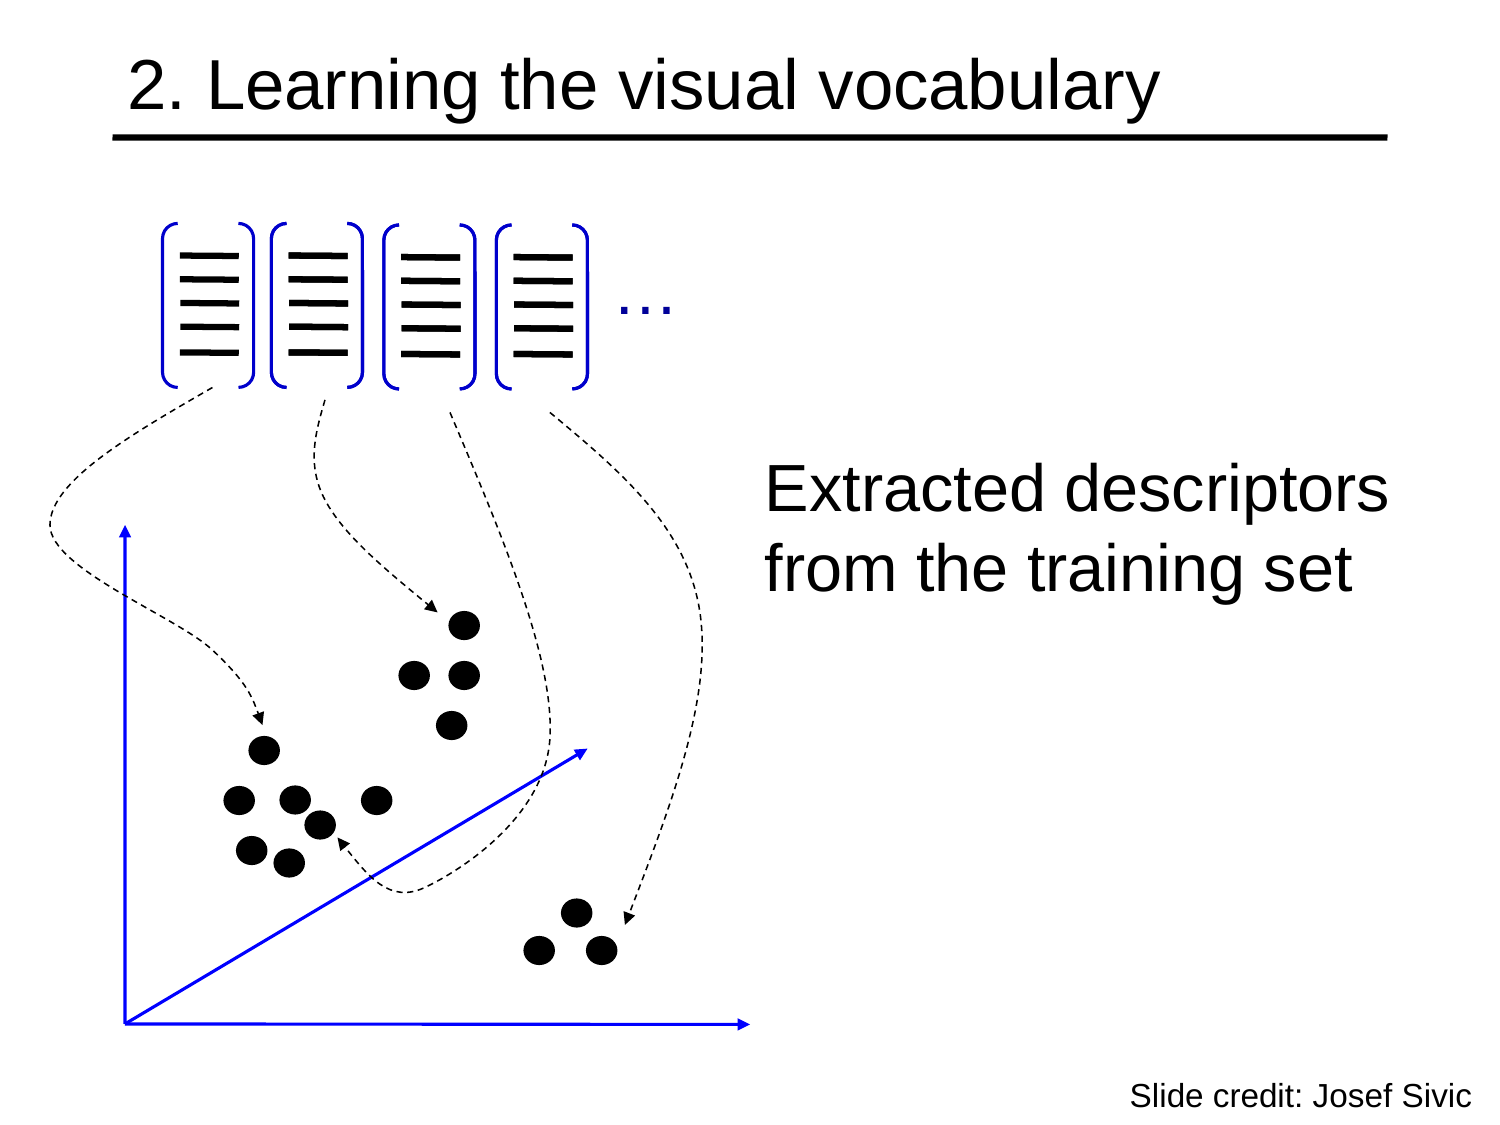

# 2. Learning the visual vocabulary

…

Extracted descriptors from the training set

Slide credit: Josef Sivic